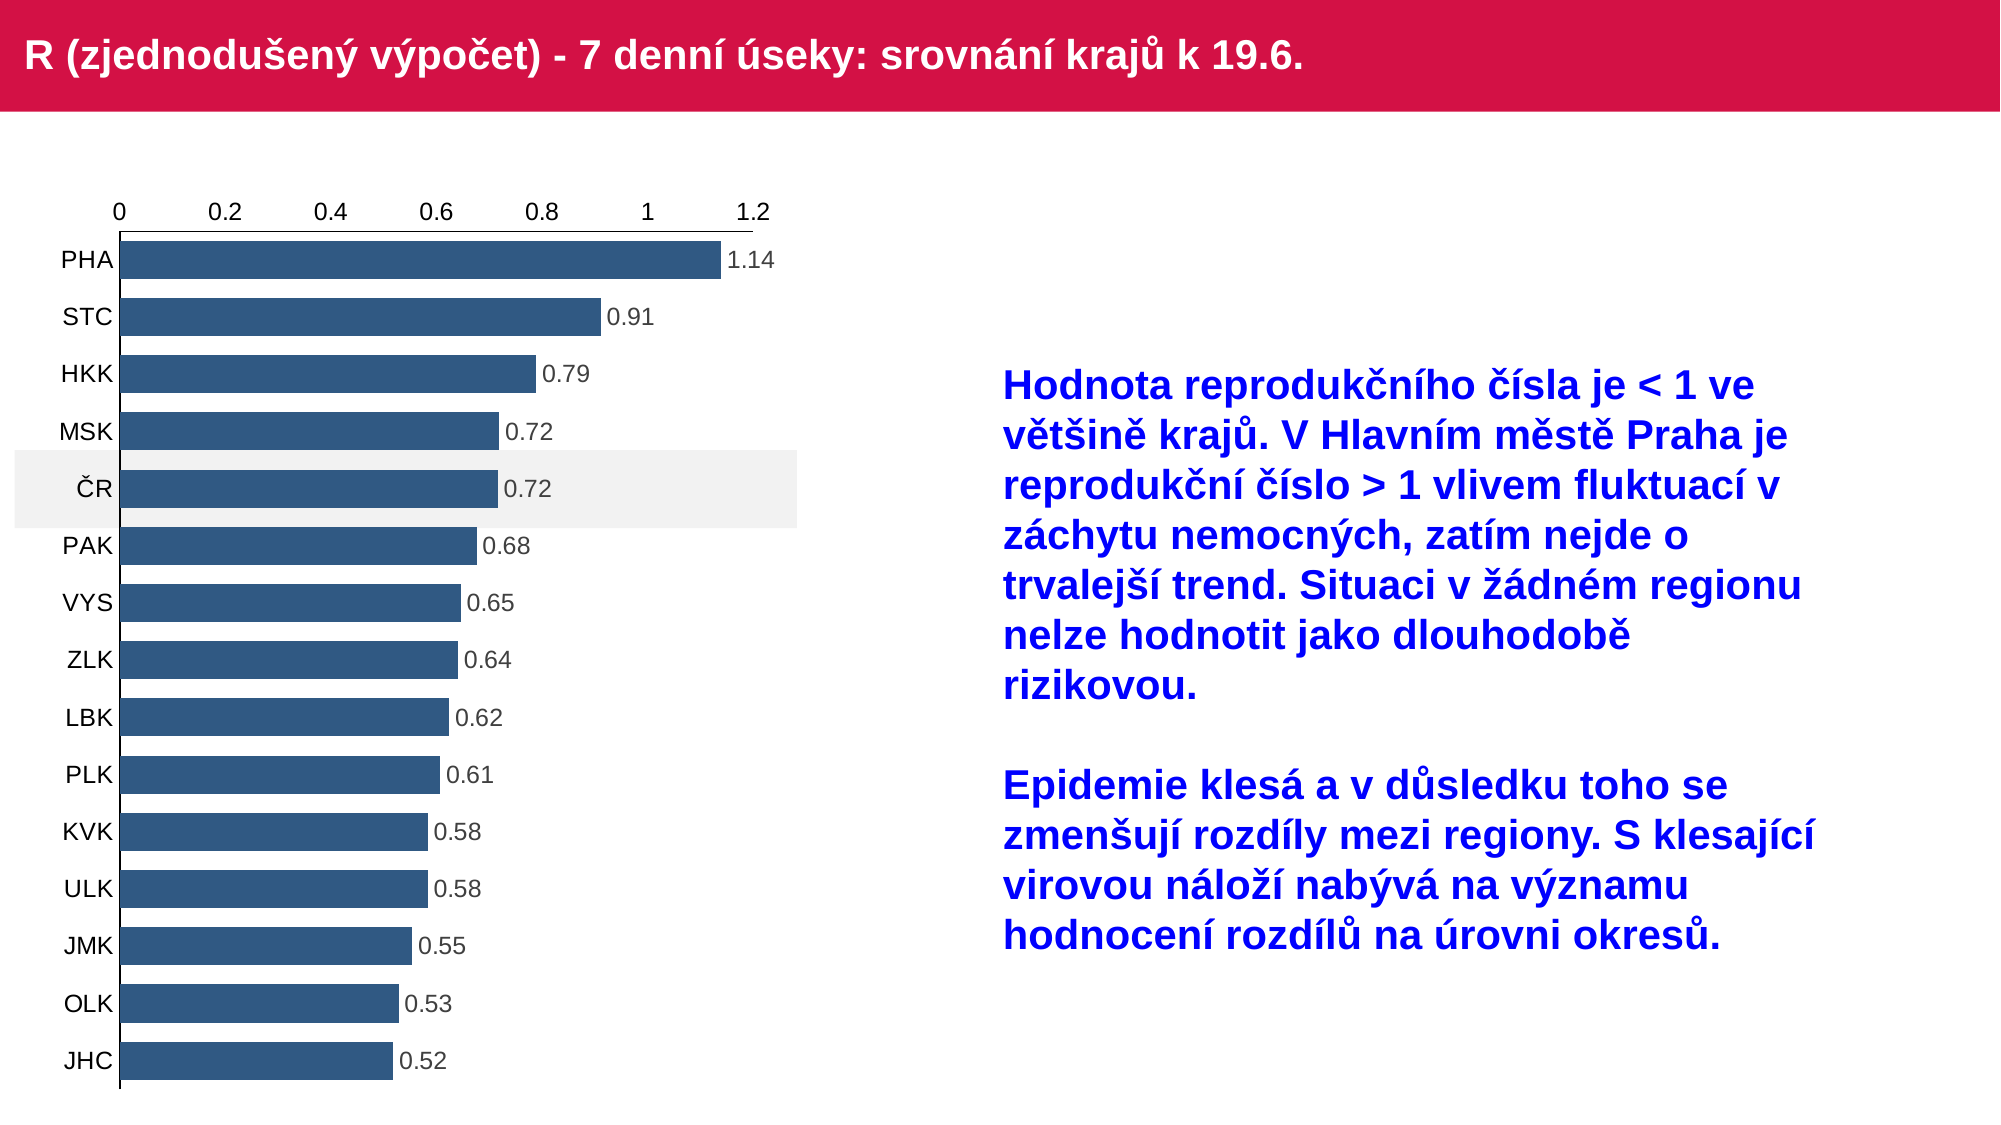

# R (zjednodušený výpočet) - 7 denní úseky: srovnání krajů k 19.6.

### Chart

| Category | R (zjednodušený výpočet) - 7 denní úseky |
|---|---|
| PHA | 1.139 |
| STC | 0.911 |
| HKK | 0.789 |
| MSK | 0.719 |
| ČR | 0.716 |
| PAK | 0.676 |
| VYS | 0.646 |
| ZLK | 0.641 |
| LBK | 0.624 |
| PLK | 0.607 |
| KVK | 0.583 |
| ULK | 0.583 |
| JMK | 0.554 |
| OLK | 0.528 |
| JHC | 0.518 |
Hodnota reprodukčního čísla je < 1 ve většině krajů. V Hlavním městě Praha je reprodukční číslo > 1 vlivem fluktuací v záchytu nemocných, zatím nejde o trvalejší trend. Situaci v žádném regionu nelze hodnotit jako dlouhodobě rizikovou.

Epidemie klesá a v důsledku toho se zmenšují rozdíly mezi regiony. S klesající virovou náloží nabývá na významu hodnocení rozdílů na úrovni okresů.